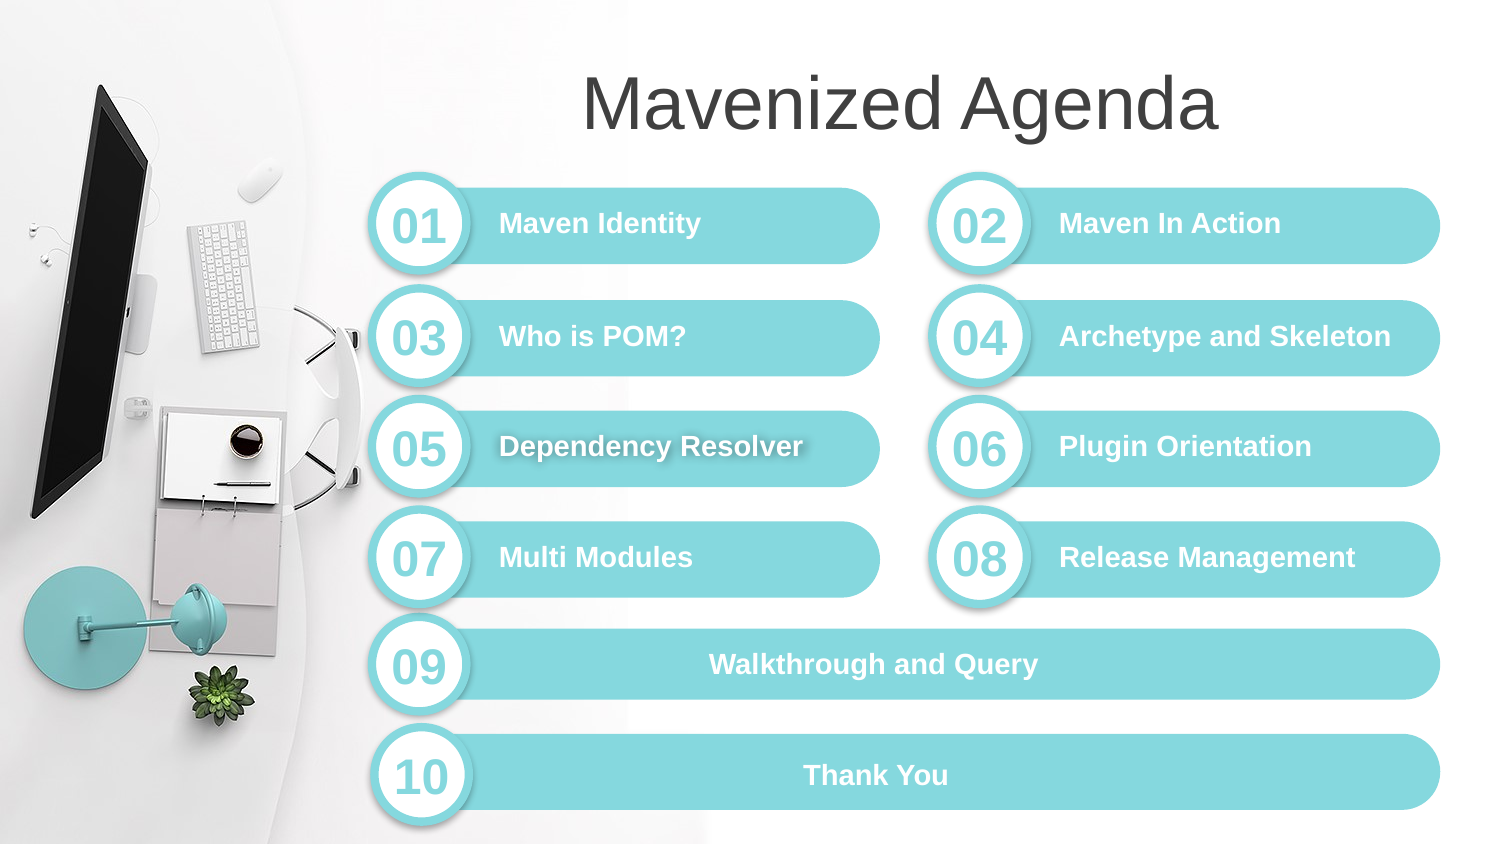

Mavenized Agenda

02
Maven In Action

01
Maven Identity

04
Archetype and Skeleton

03
Who is POM?

06
Plugin Orientation

05
Dependency Resolver

08
Release Management

07
Multi Modules

09
Walkthrough and Query

10
Thank You